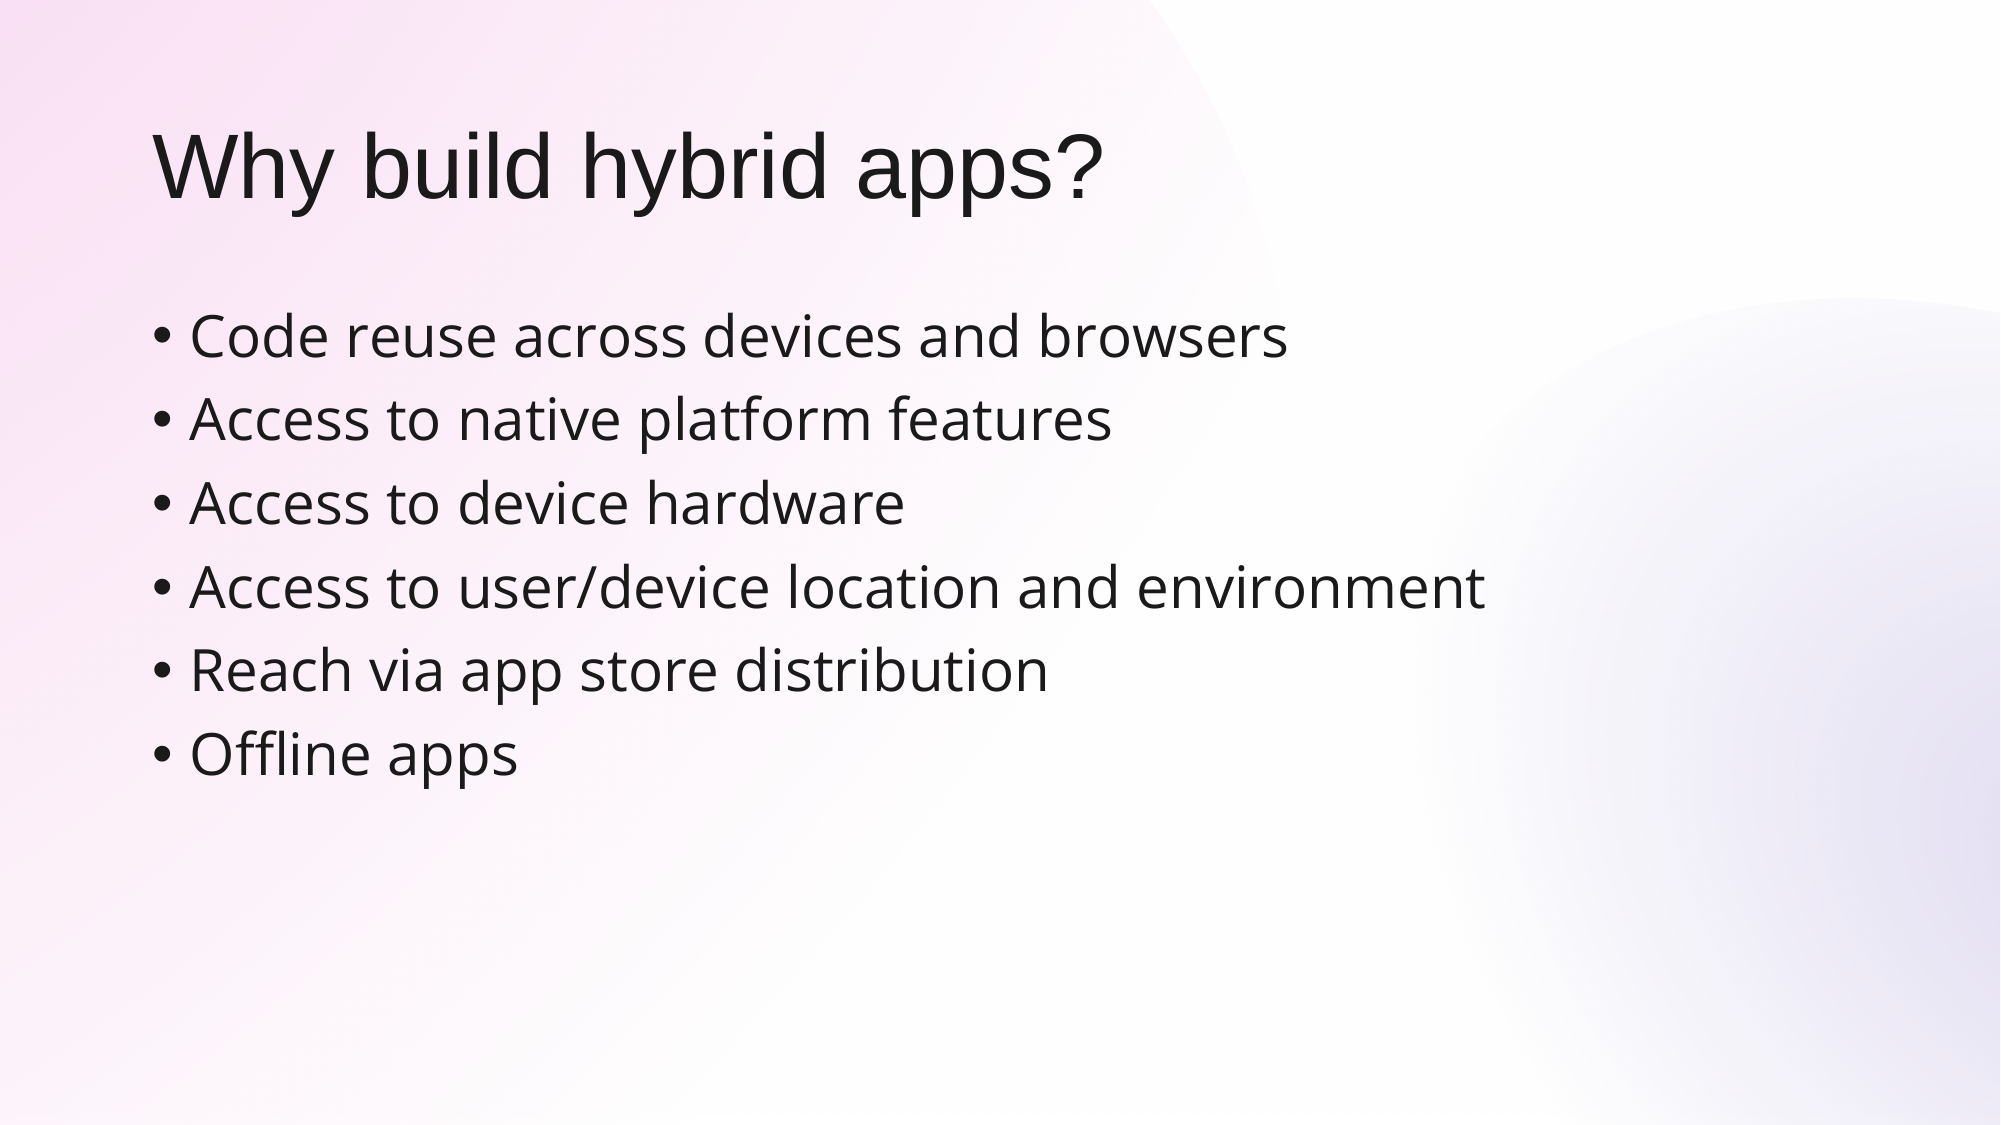

# Why build hybrid apps?
Code reuse across devices and browsers
Access to native platform features
Access to device hardware
Access to user/device location and environment
Reach via app store distribution
Offline apps